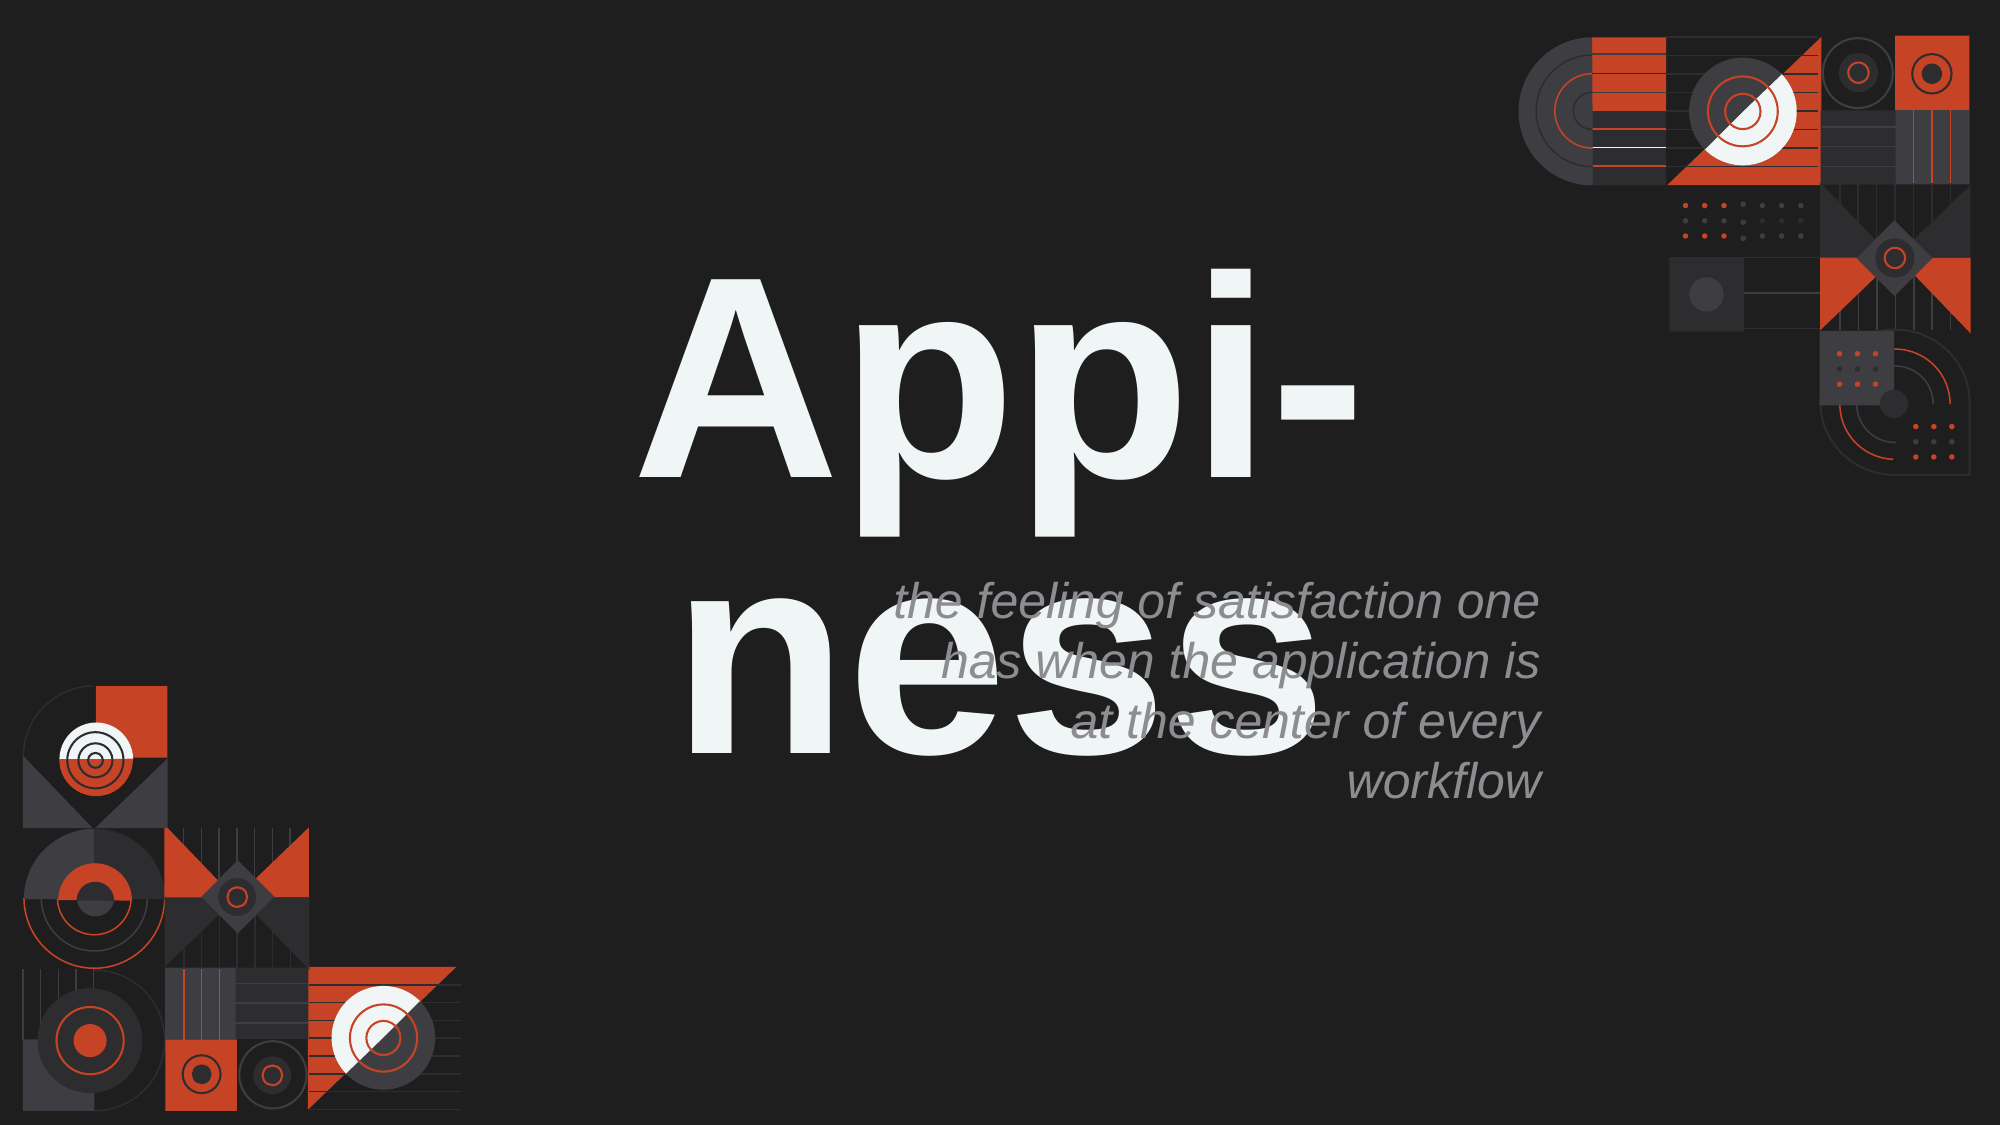

# Appi-ness
the feeling of satisfaction one has when the application is at the center of every workflow